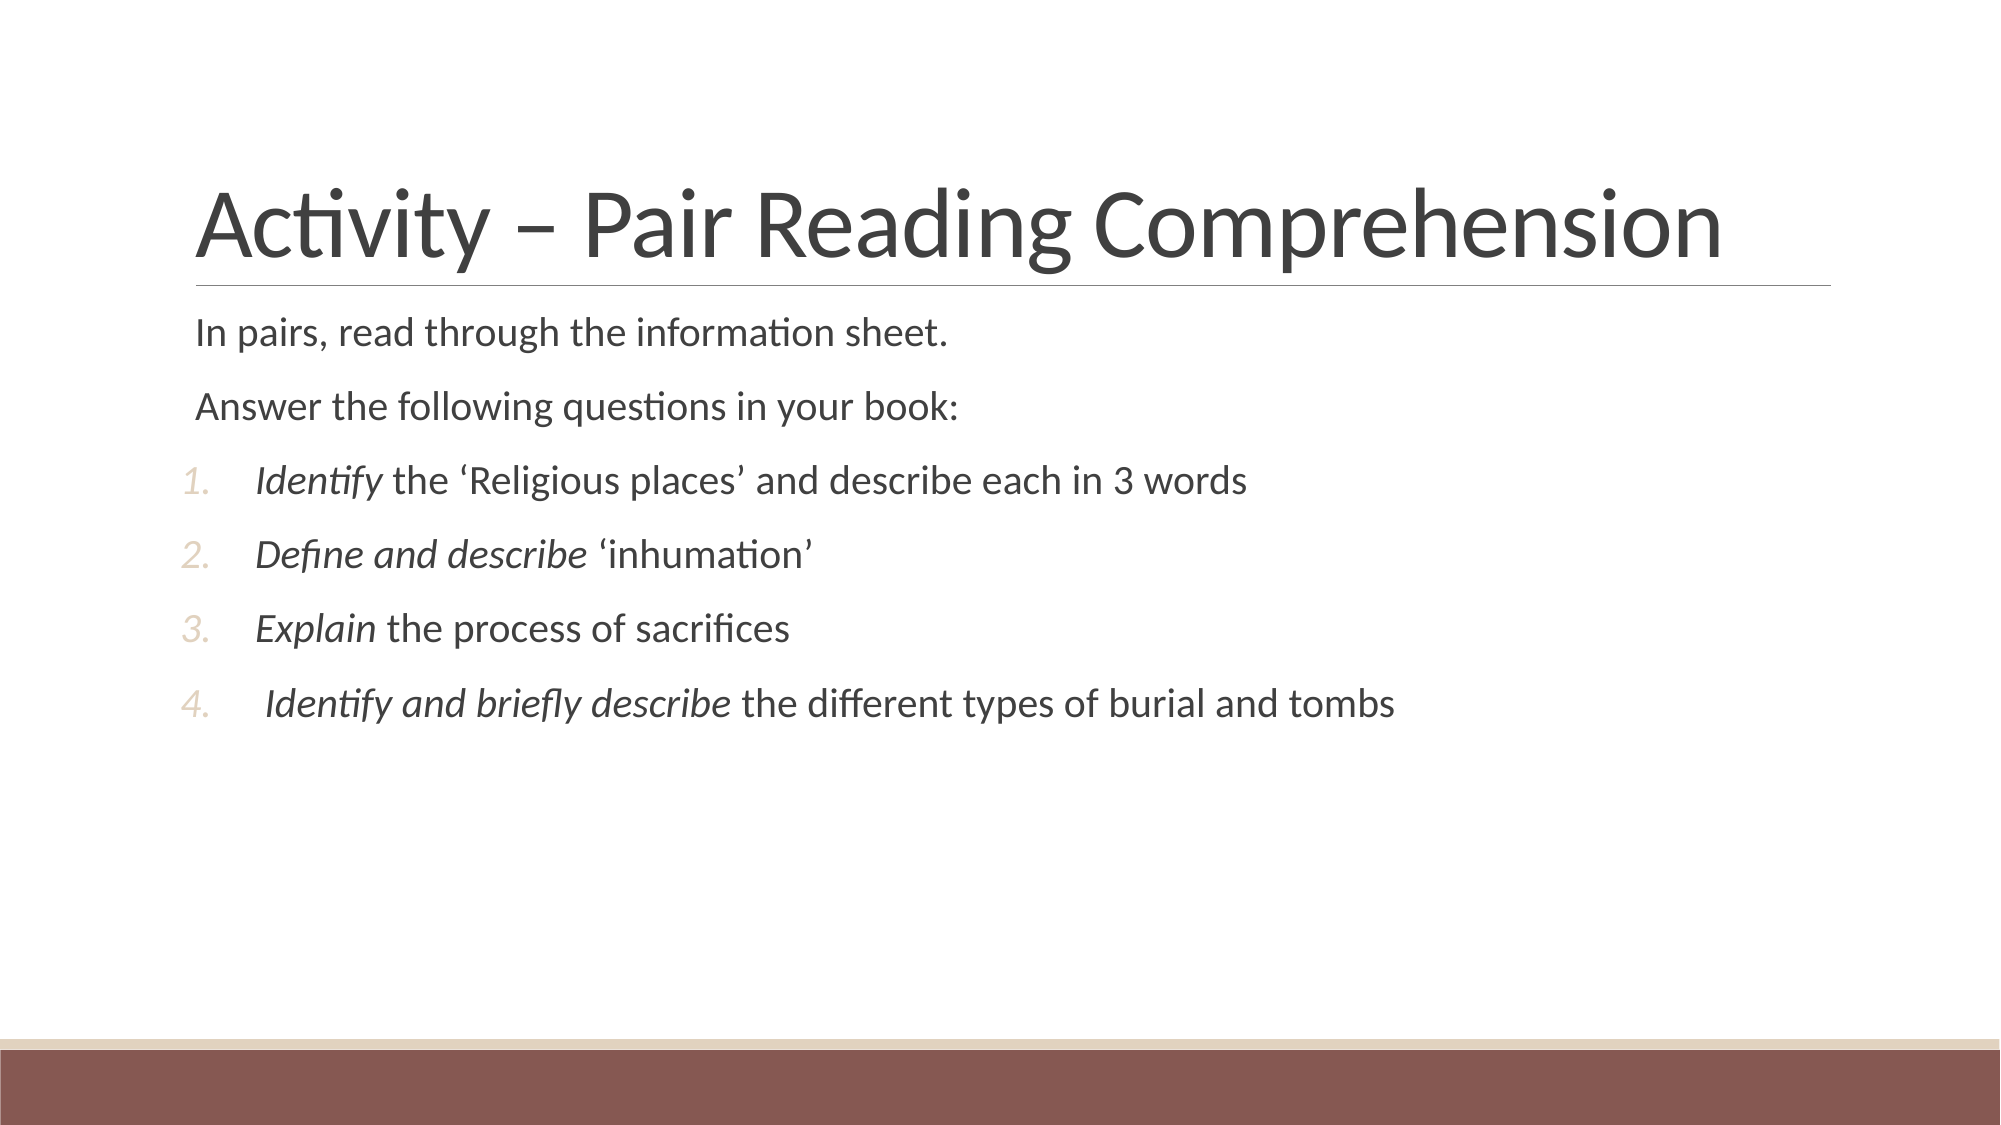

# Activity – Pair Reading Comprehension
In pairs, read through the information sheet.
Answer the following questions in your book:
Identify the ‘Religious places’ and describe each in 3 words
Define and describe ‘inhumation’
Explain the process of sacrifices
 Identify and briefly describe the different types of burial and tombs